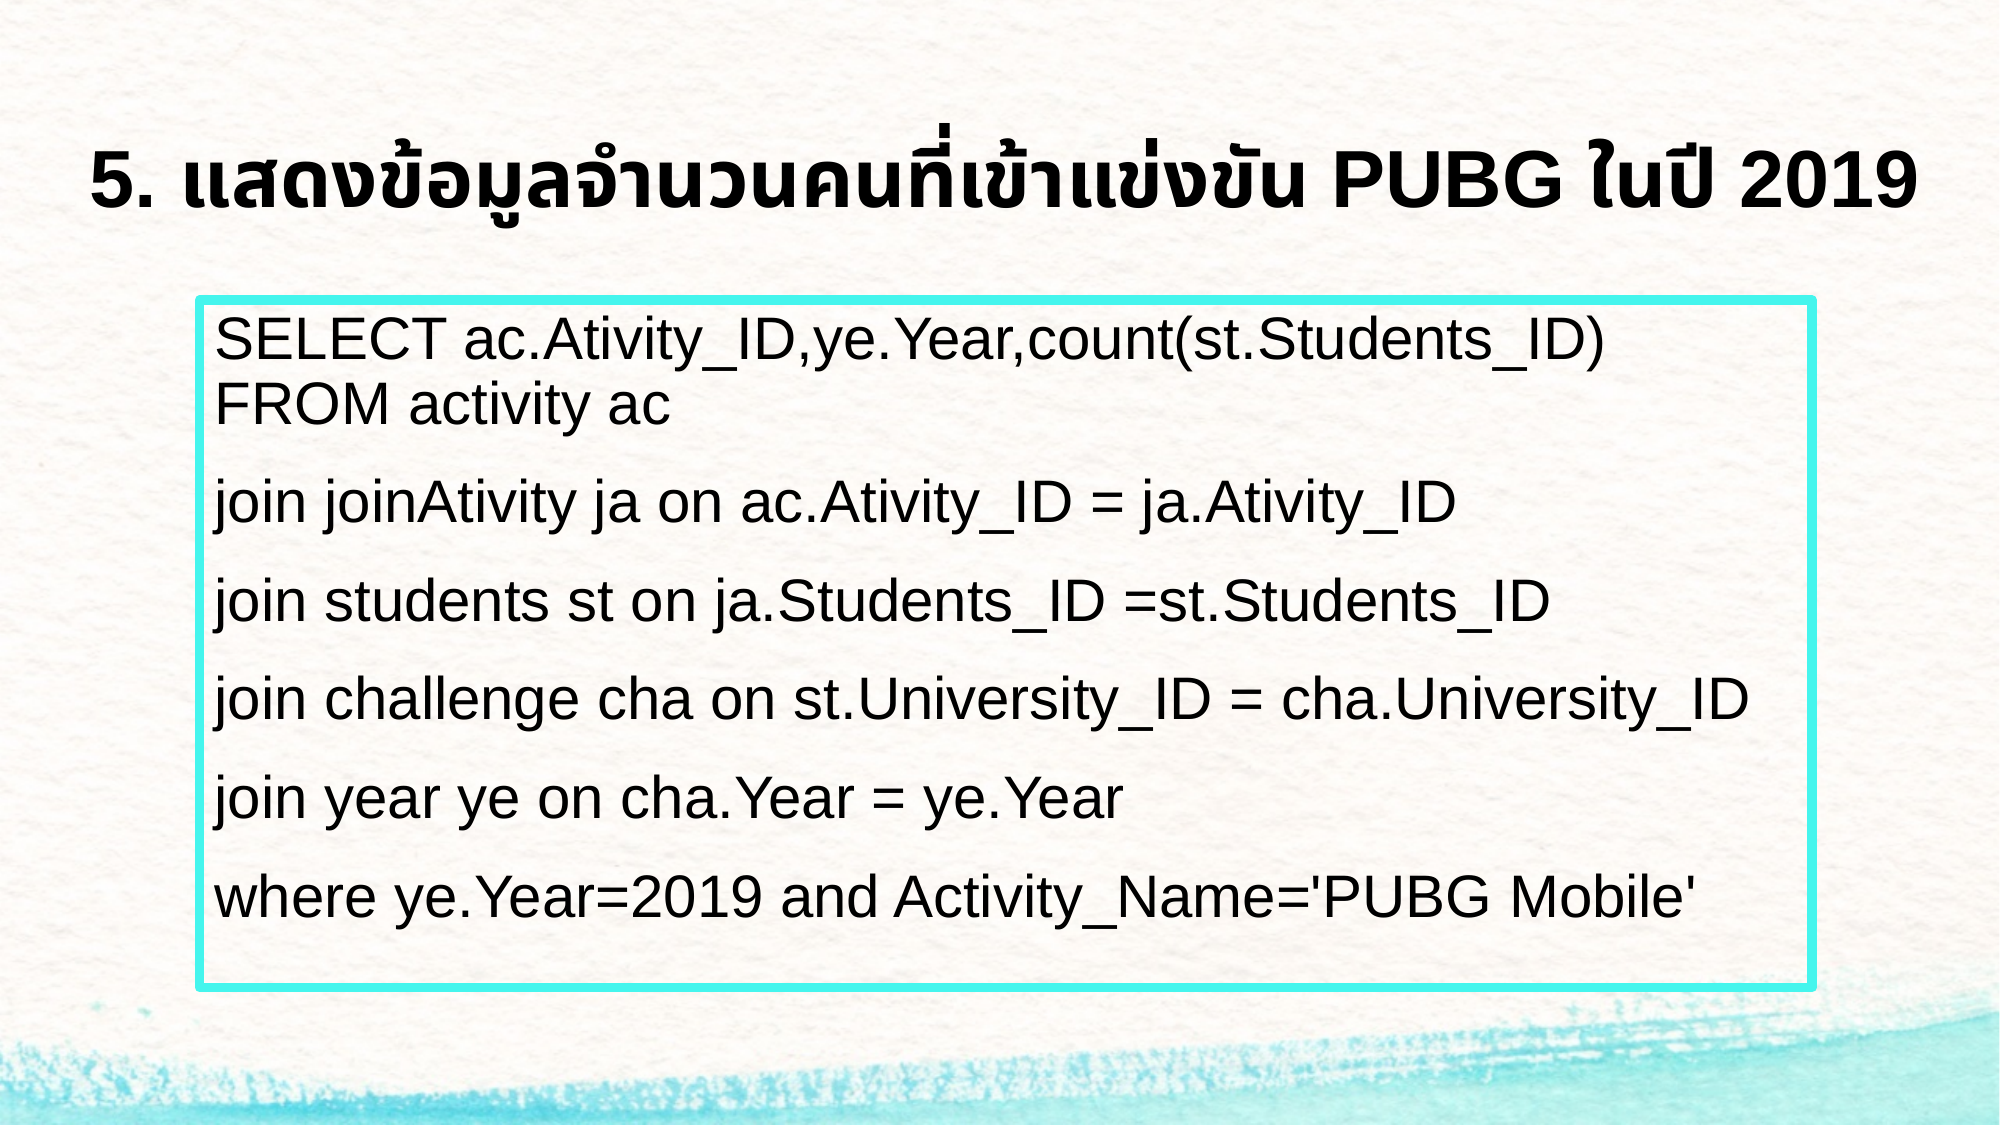

# 5. แสดงข้อมูลจำนวนคนที่เข้าแข่งขัน PUBG ในปี 2019
SELECT ac.Ativity_ID,ye.Year,count(st.Students_ID) FROM activity ac
join joinAtivity ja on ac.Ativity_ID = ja.Ativity_ID
join students st on ja.Students_ID =st.Students_ID
join challenge cha on st.University_ID = cha.University_ID
join year ye on cha.Year = ye.Year
where ye.Year=2019 and Activity_Name='PUBG Mobile'